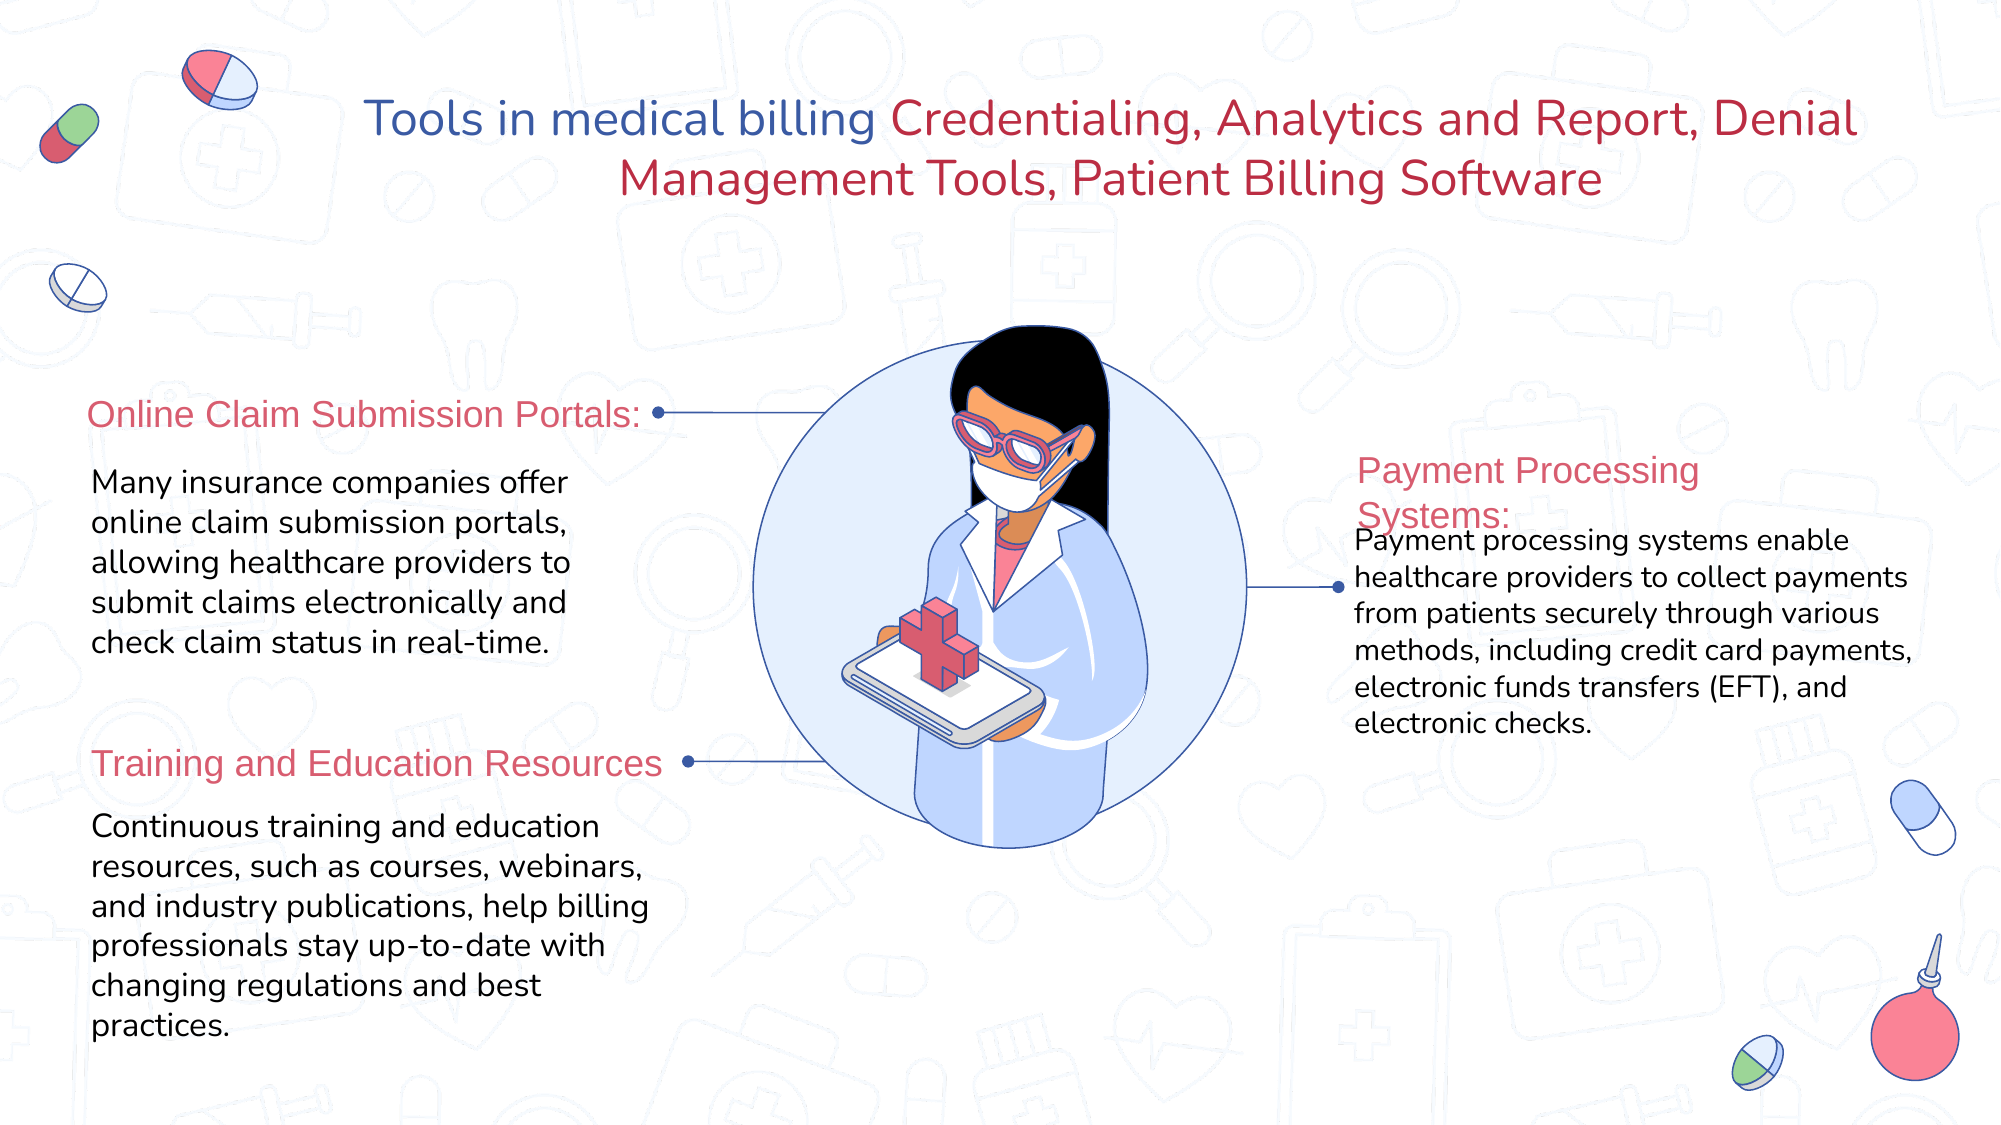

# Tools in medical billing Credentialing, Analytics and Report, Denial Management Tools, Patient Billing Software

Online Claim Submission Portals:

Many insurance companies offer online claim submission portals, allowing healthcare providers to submit claims electronically and check claim status in real-time.
Payment Processing Systems:
Payment processing systems enable healthcare providers to collect payments from patients securely through various methods, including credit card payments, electronic funds transfers (EFT), and electronic checks.
Training and Education Resources

Continuous training and education resources, such as courses, webinars, and industry publications, help billing professionals stay up-to-date with changing regulations and best practices.